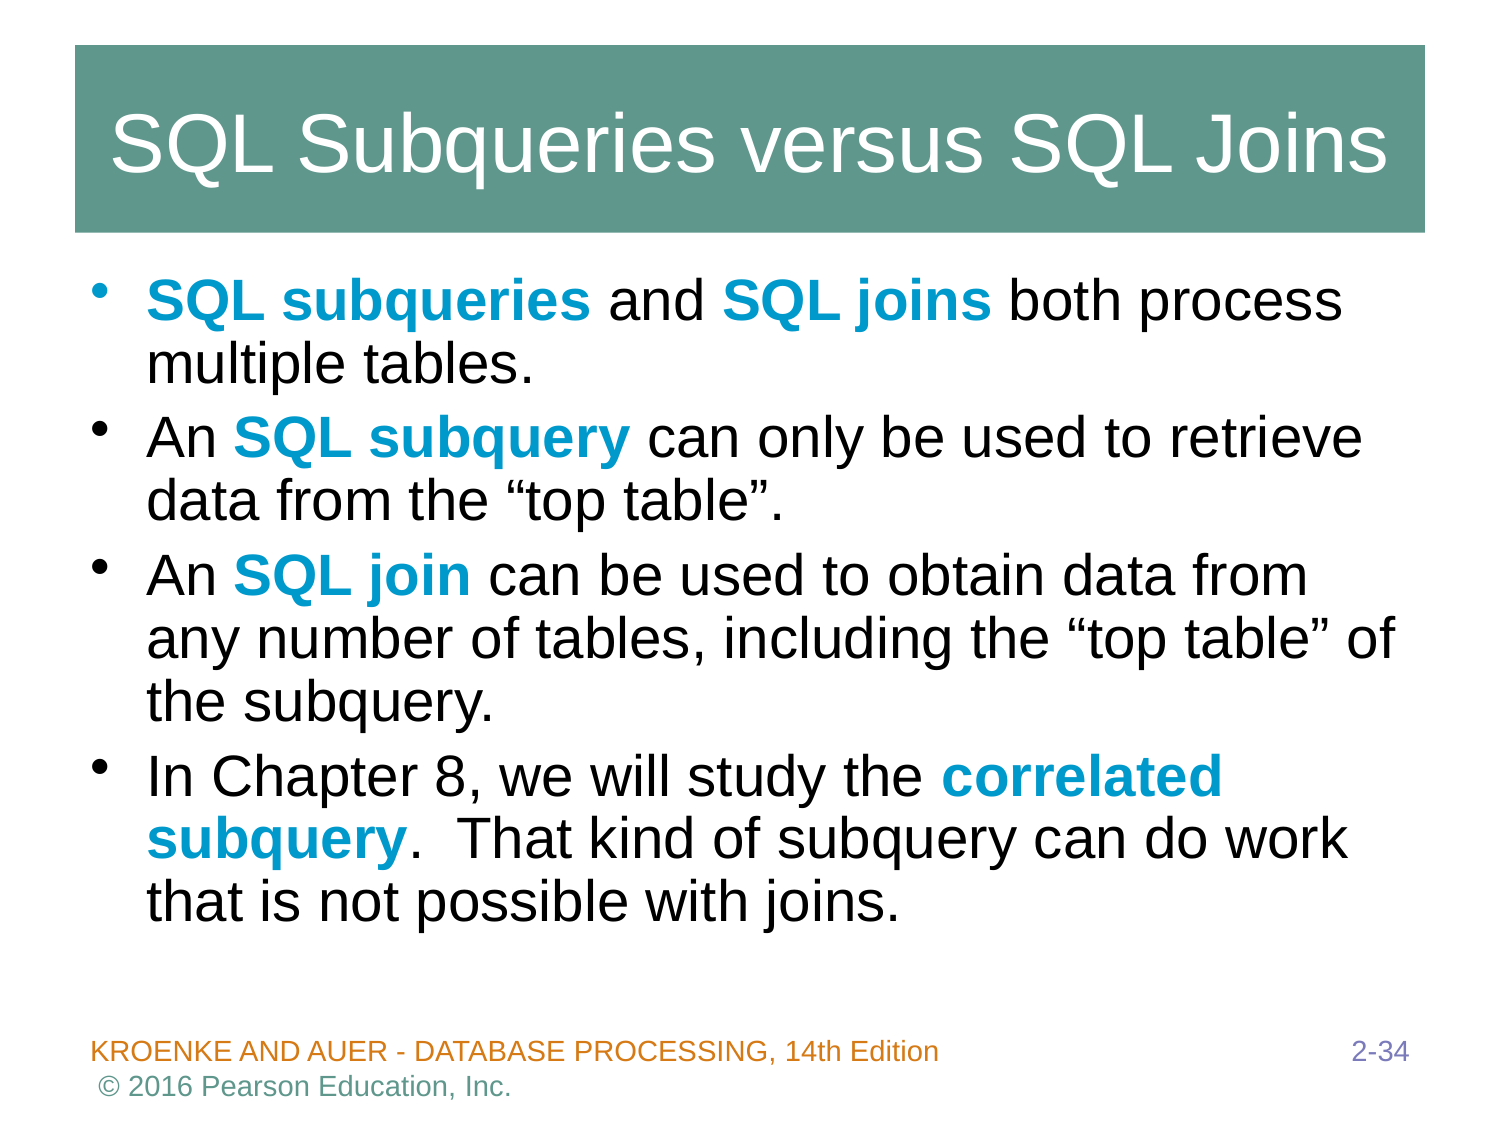

# SQL Subqueries versus SQL Joins
SQL subqueries and SQL joins both process multiple tables.
An SQL subquery can only be used to retrieve data from the “top table”.
An SQL join can be used to obtain data from any number of tables, including the “top table” of the subquery.
In Chapter 8, we will study the correlated subquery.  That kind of subquery can do work that is not possible with joins.
2-34

KROENKE AND AUER - DATABASE PROCESSING, 14th Edition  © 2016 Pearson Education, Inc.